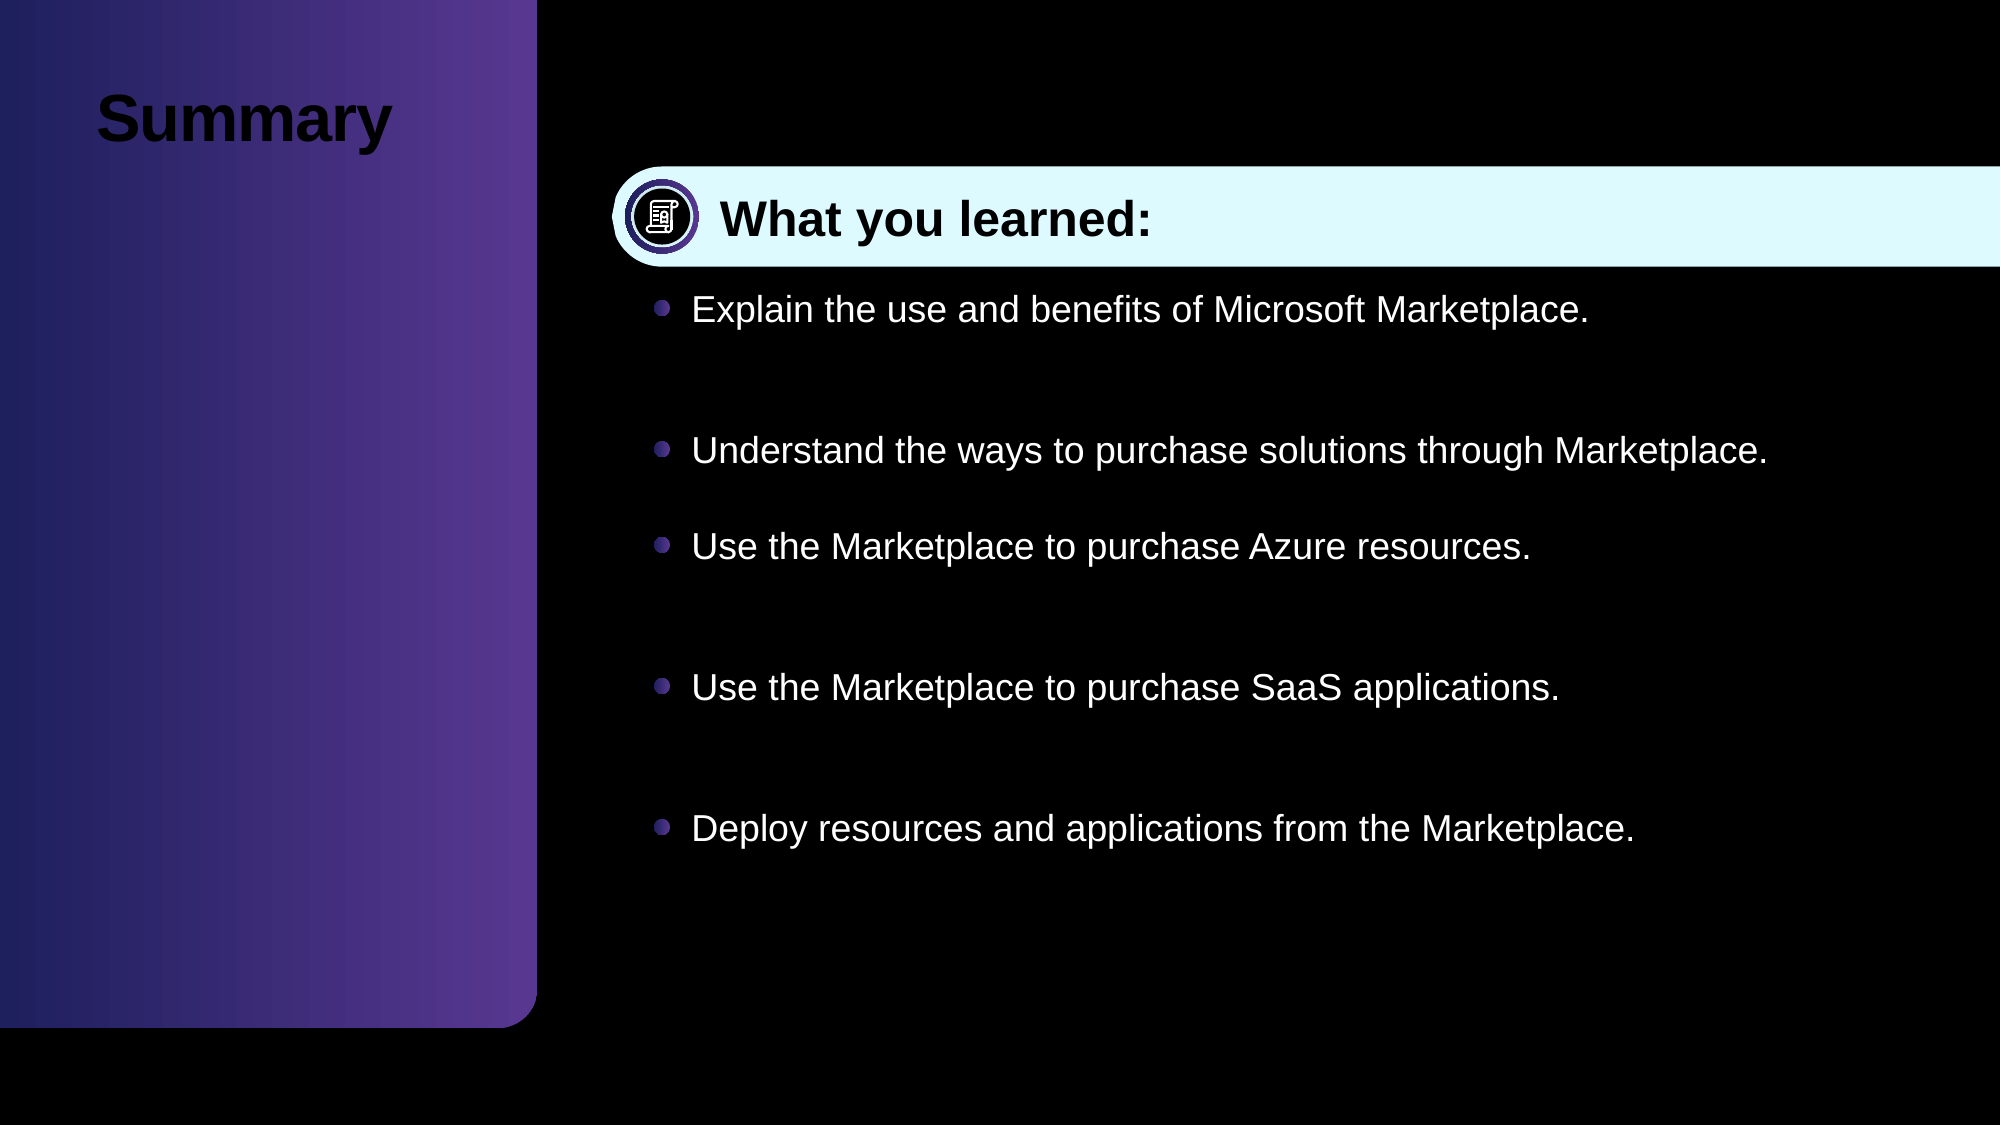

# Summary

What you learned:

Explain the use and benefits of Microsoft Marketplace.

Understand the ways to purchase solutions through Marketplace.

Use the Marketplace to purchase Azure resources.

Use the Marketplace to purchase SaaS applications.

Deploy resources and applications from the Marketplace.